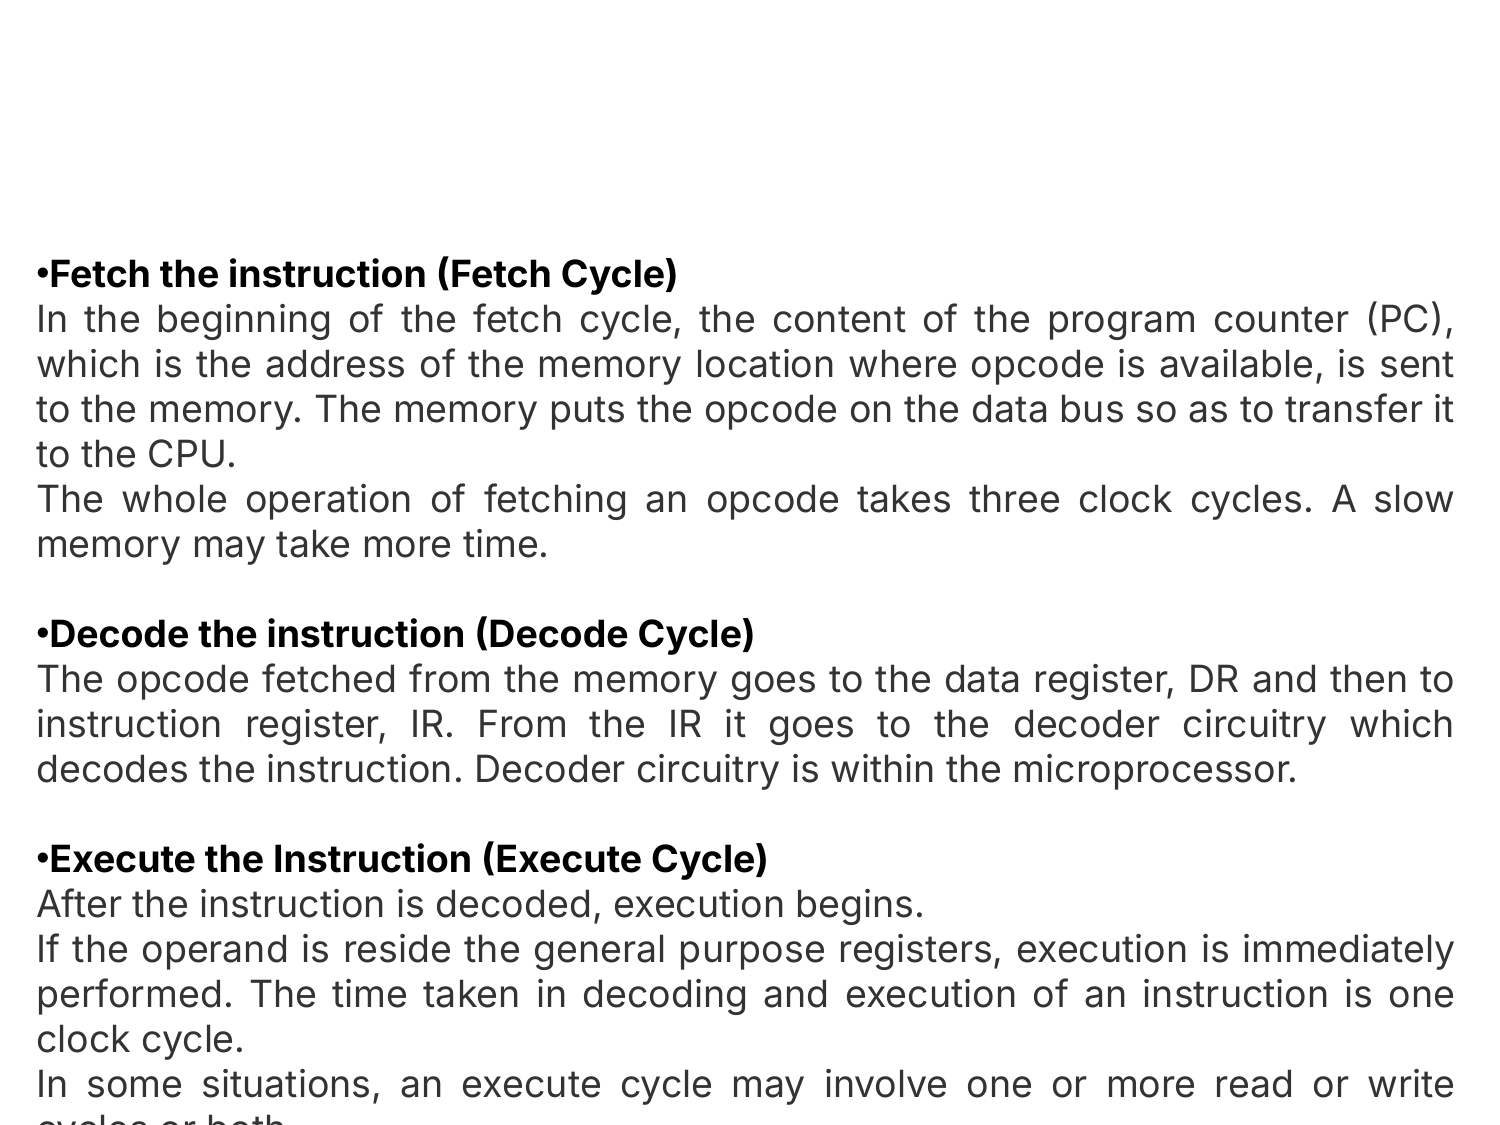

#
Fetch the instruction (Fetch Cycle)
In the beginning of the fetch cycle, the content of the program counter (PC), which is the address of the memory location where opcode is available, is sent to the memory. The memory puts the opcode on the data bus so as to transfer it to the CPU.
The whole operation of fetching an opcode takes three clock cycles. A slow memory may take more time.

Decode the instruction (Decode Cycle)
The opcode fetched from the memory goes to the data register, DR and then to instruction register, IR. From the IR it goes to the decoder circuitry which decodes the instruction. Decoder circuitry is within the microprocessor.

Execute the Instruction (Execute Cycle)
After the instruction is decoded, execution begins.
If the operand is reside the general purpose registers, execution is immediately performed. The time taken in decoding and execution of an instruction is one clock cycle.
In some situations, an execute cycle may involve one or more read or write cycles or both.